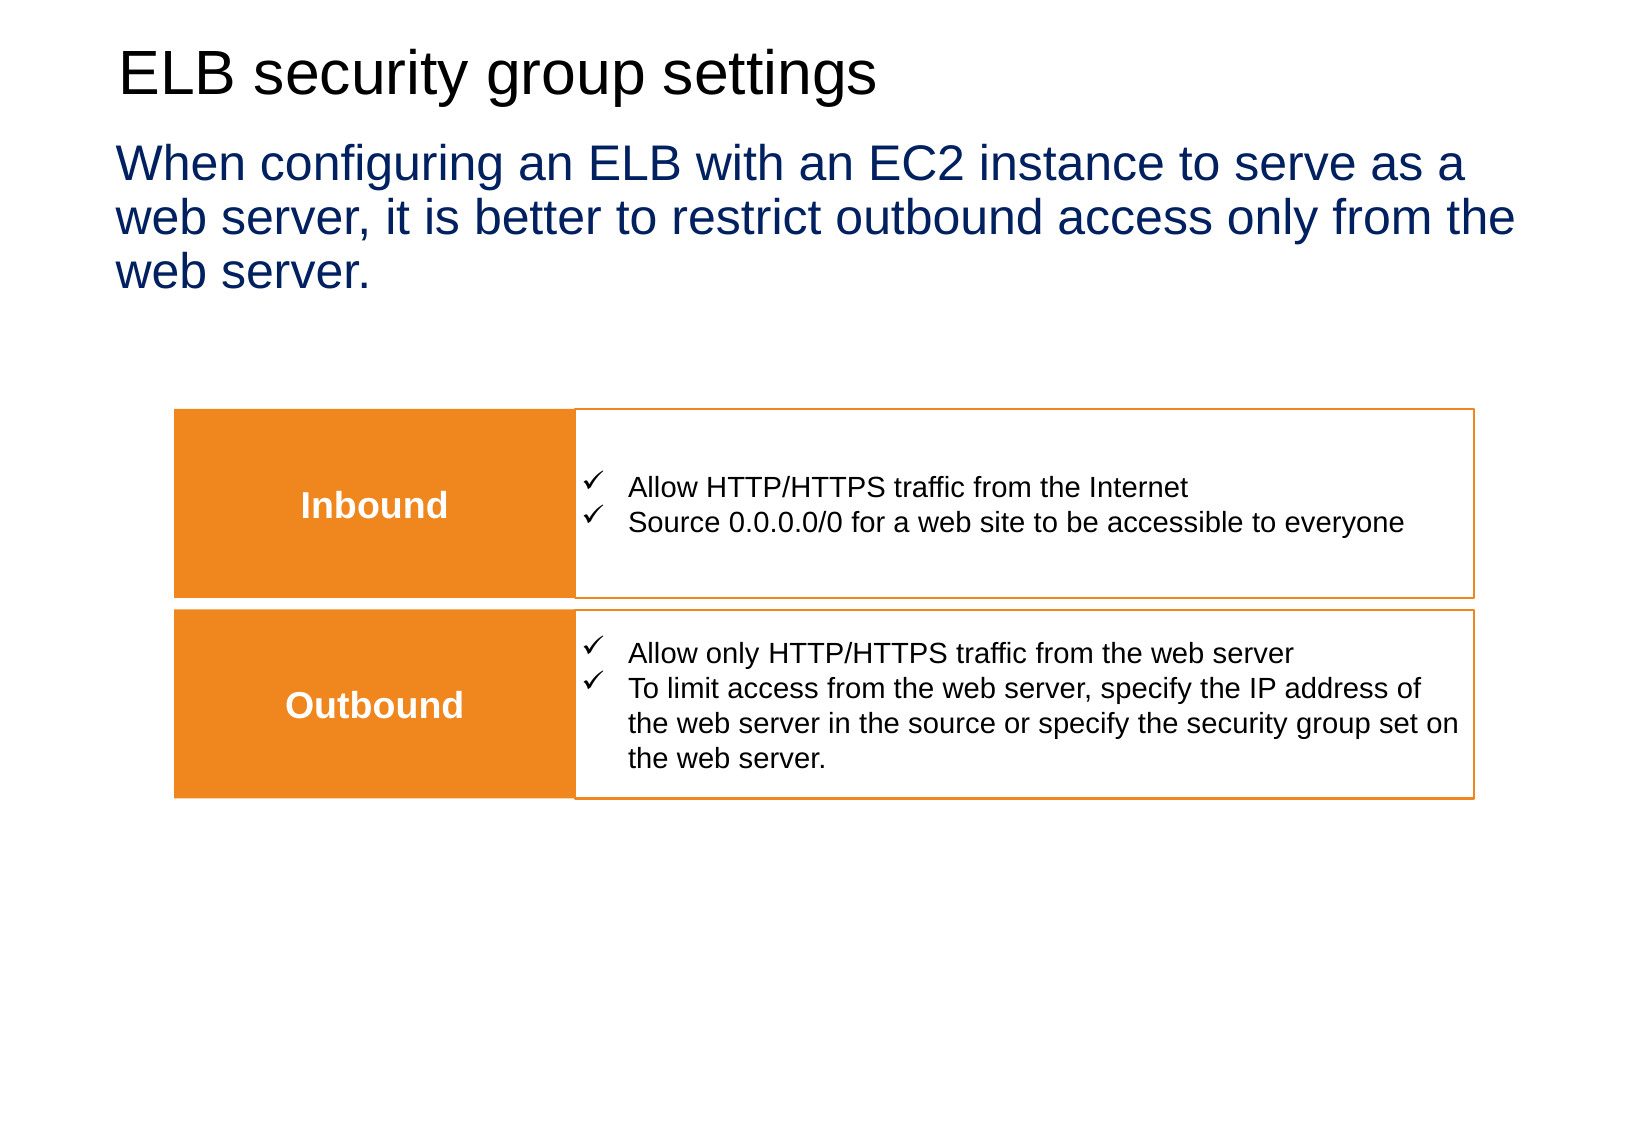

ELB security group settings
When configuring an ELB with an EC2 instance to serve as a web server, it is better to restrict outbound access only from the web server.
Inbound
Allow HTTP/HTTPS traffic from the Internet
Source 0.0.0.0/0 for a web site to be accessible to everyone
Outbound
Allow only HTTP/HTTPS traffic from the web server
To limit access from the web server, specify the IP address of the web server in the source or specify the security group set on the web server.